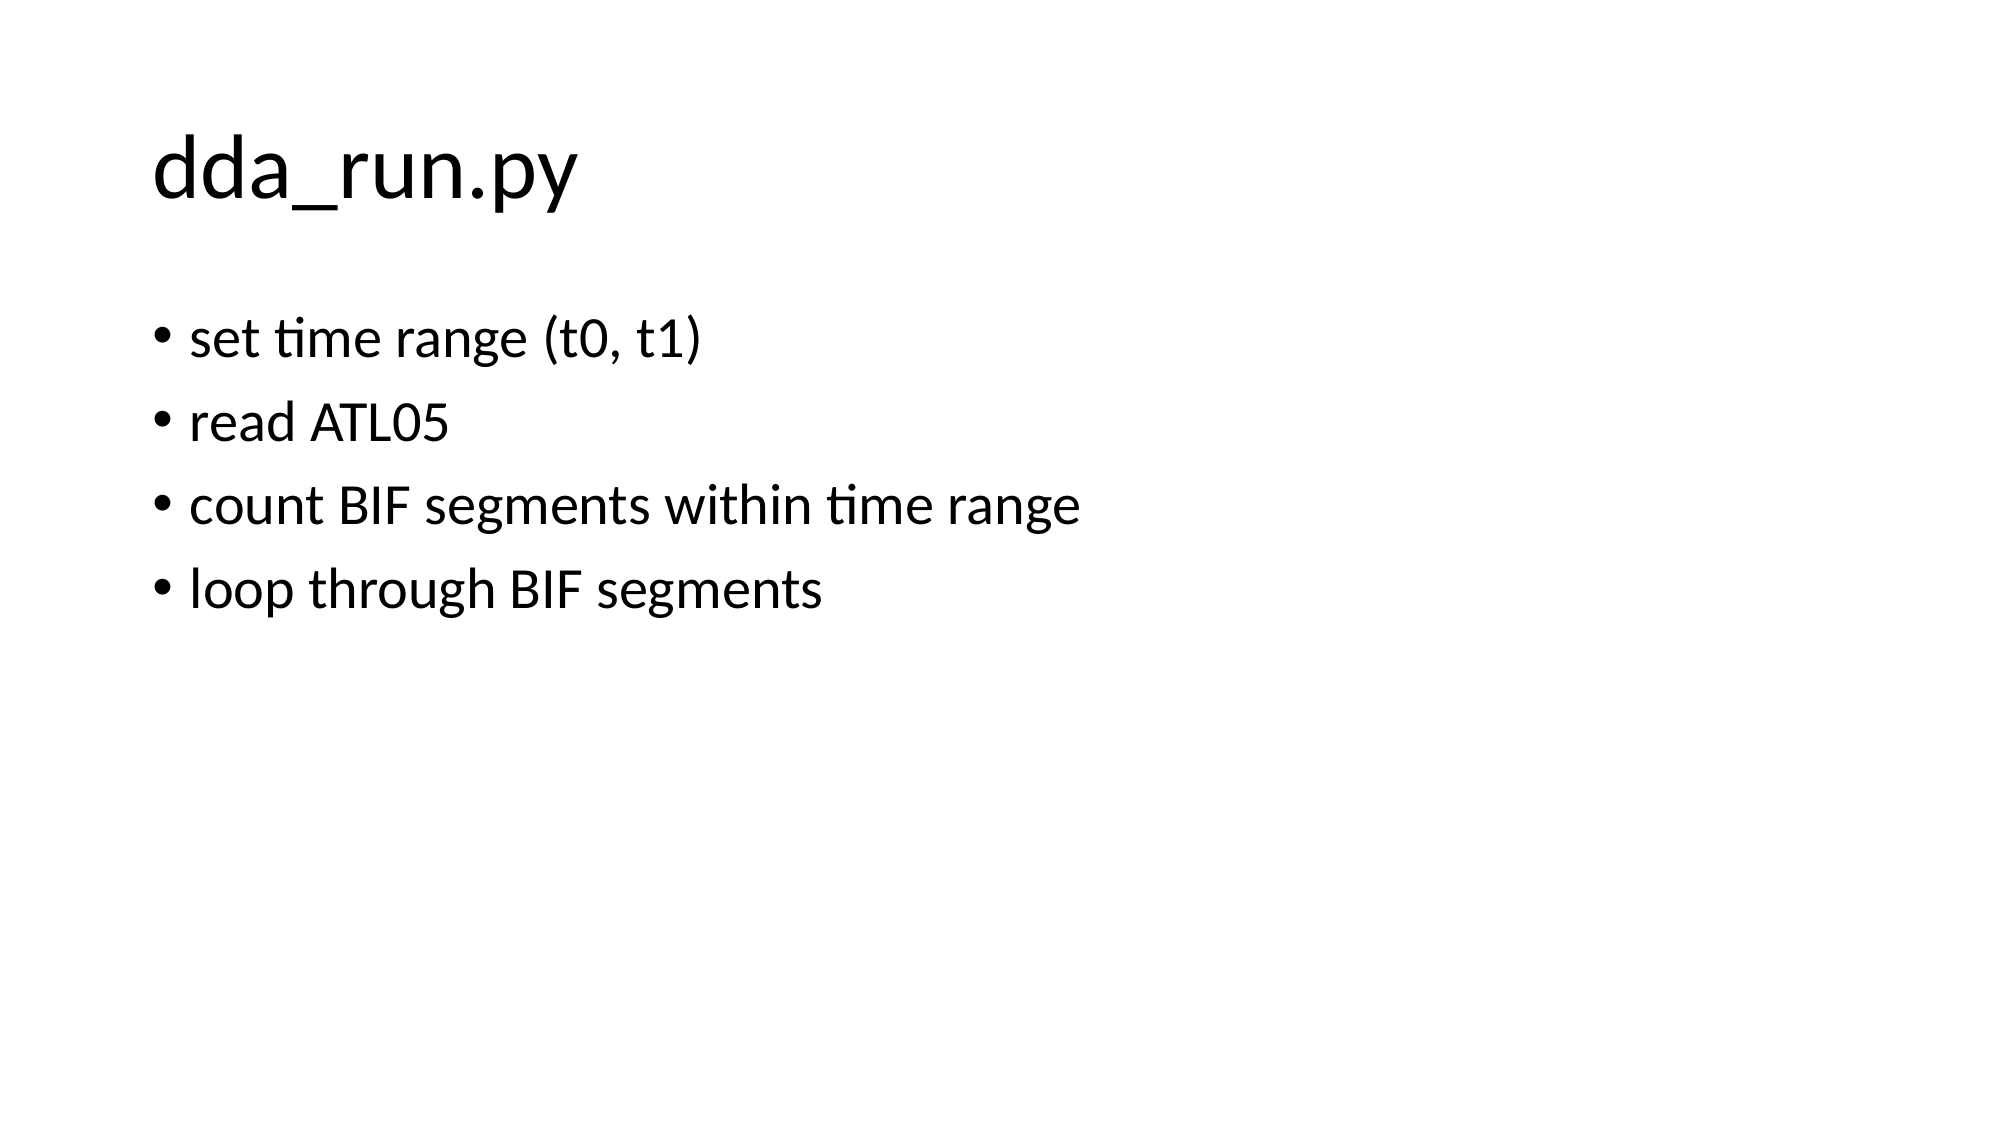

# dda_run.py
set time range (t0, t1)
read ATL05
count BIF segments within time range
loop through BIF segments